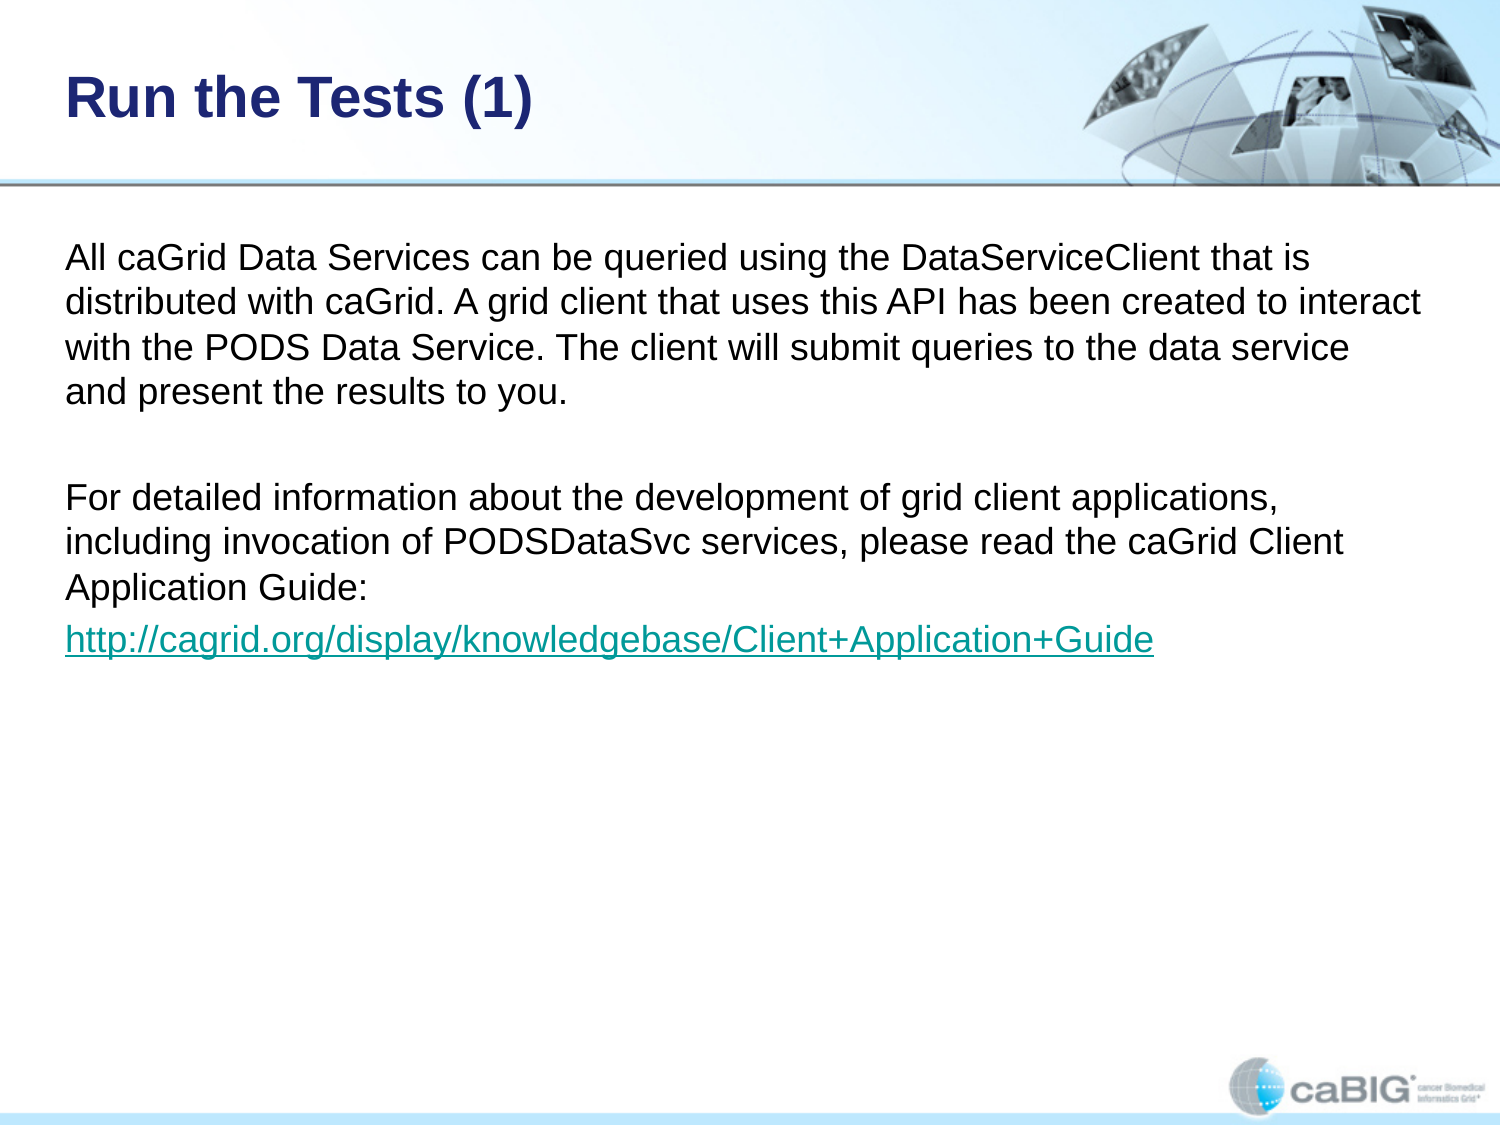

# Run the Tests (1)
All caGrid Data Services can be queried using the DataServiceClient that is distributed with caGrid. A grid client that uses this API has been created to interact with the PODS Data Service. The client will submit queries to the data service and present the results to you.

For detailed information about the development of grid client applications, including invocation of PODSDataSvc services, please read the caGrid Client Application Guide:
http://cagrid.org/display/knowledgebase/Client+Application+Guide